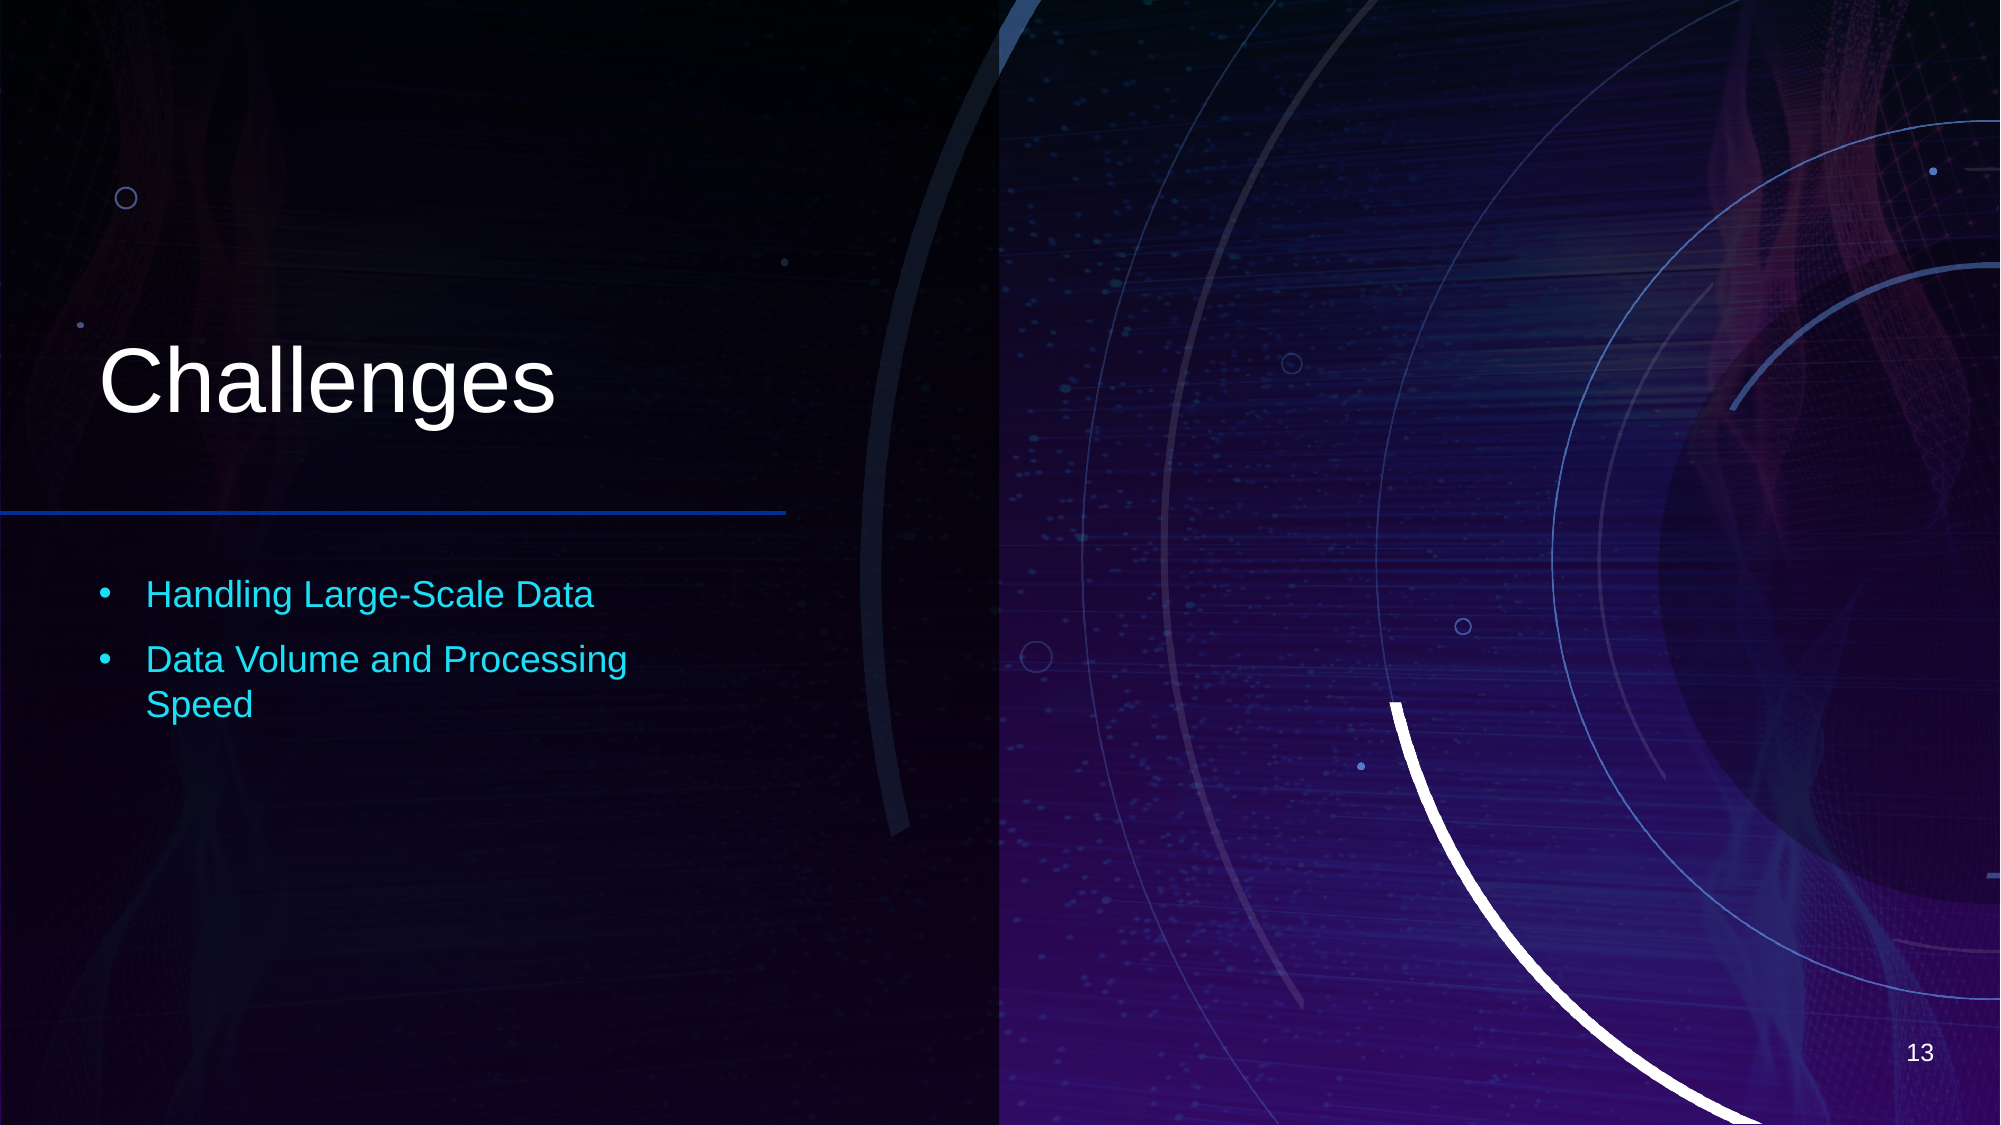

# Challenges
Handling Large-Scale Data
Data Volume and Processing Speed
13